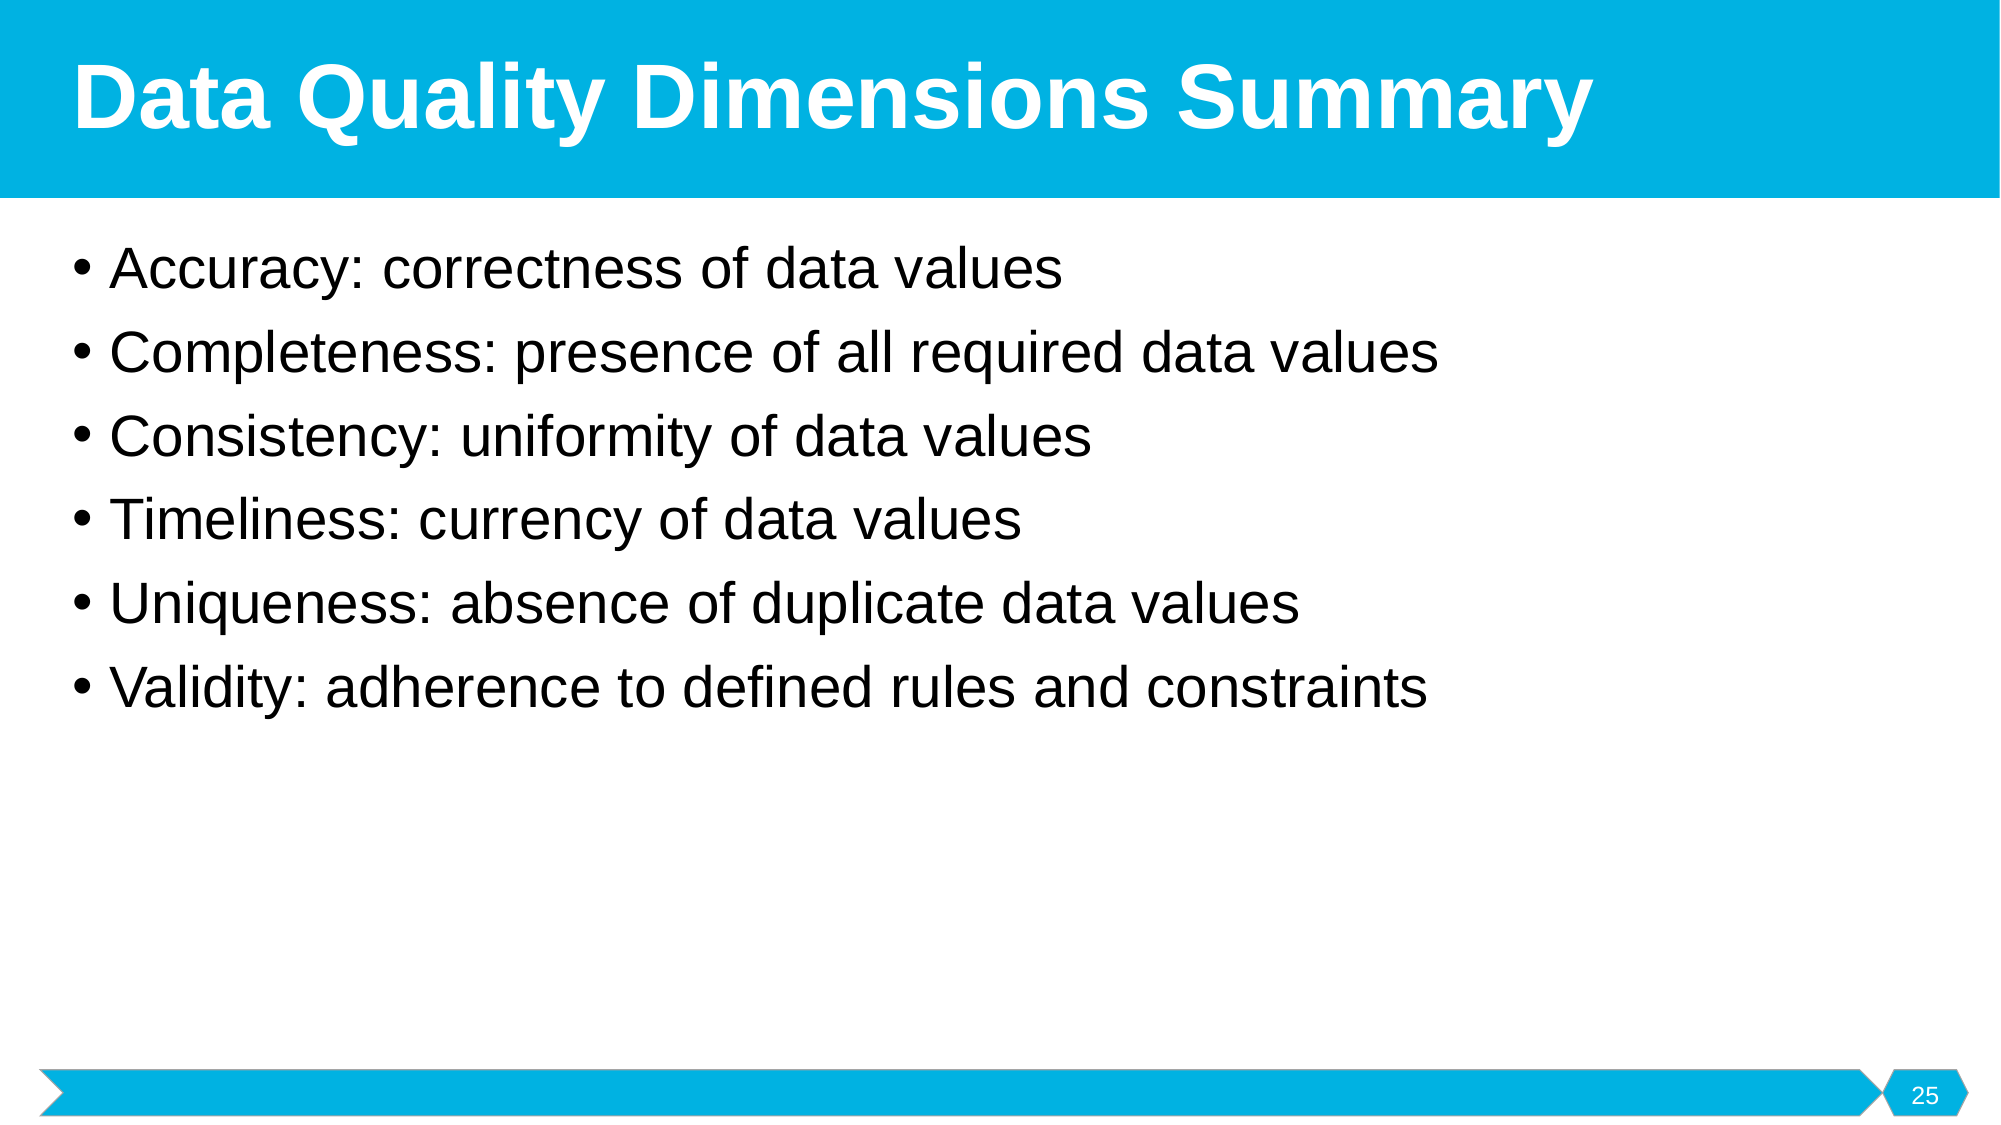

# Data Quality Dimensions Summary
Accuracy: correctness of data values
Completeness: presence of all required data values
Consistency: uniformity of data values
Timeliness: currency of data values
Uniqueness: absence of duplicate data values
Validity: adherence to defined rules and constraints

25